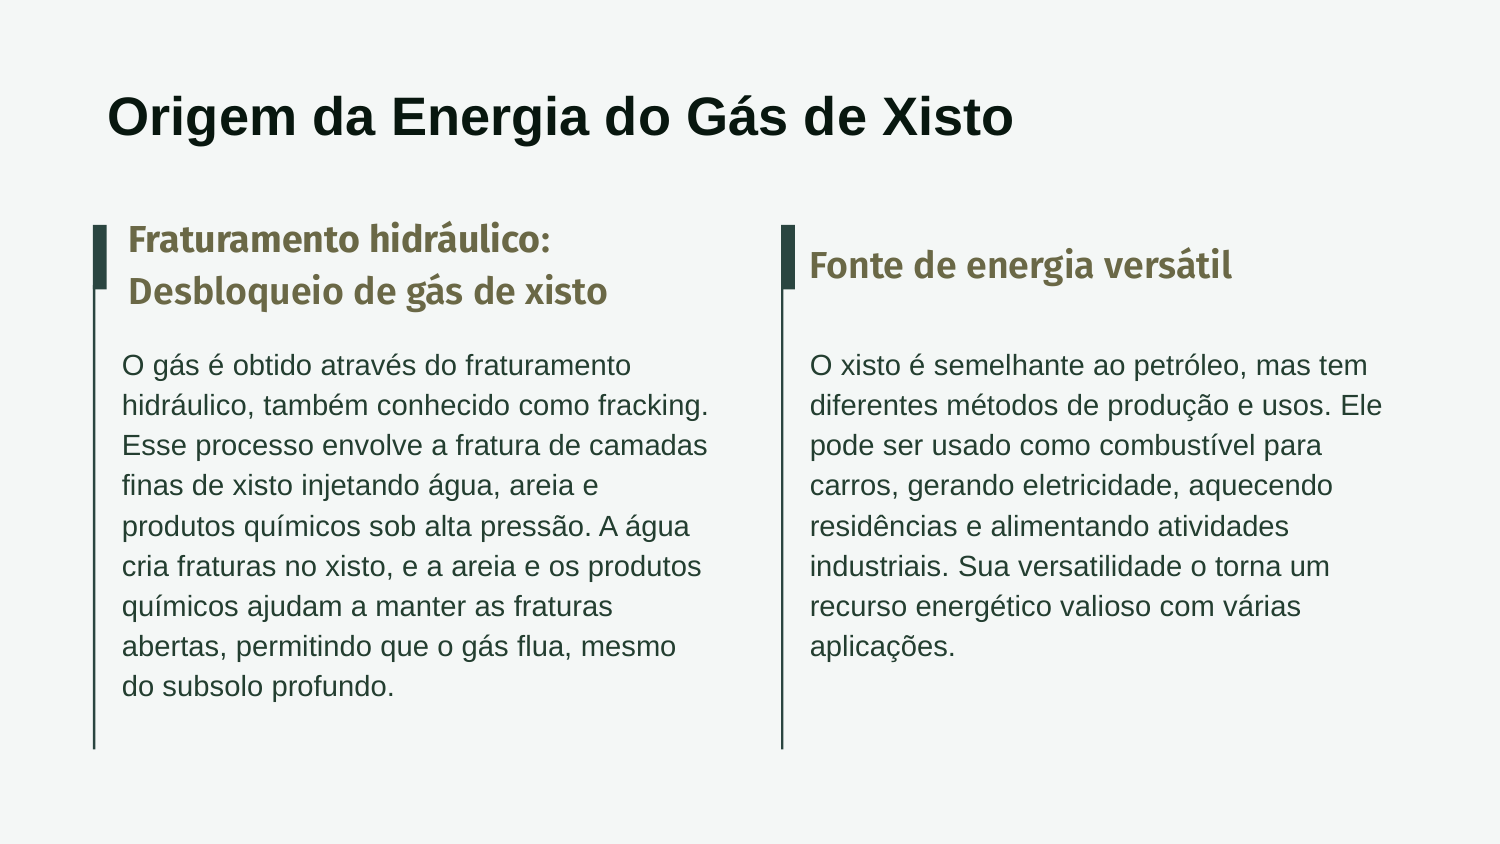

# Origem da Energia do Gás de Xisto
Fraturamento hidráulico: Desbloqueio de gás de xisto
Fonte de energia versátil
O gás é obtido através do fraturamento hidráulico, também conhecido como fracking. Esse processo envolve a fratura de camadas finas de xisto injetando água, areia e produtos químicos sob alta pressão. A água cria fraturas no xisto, e a areia e os produtos químicos ajudam a manter as fraturas abertas, permitindo que o gás flua, mesmo do subsolo profundo.
O xisto é semelhante ao petróleo, mas tem diferentes métodos de produção e usos. Ele pode ser usado como combustível para carros, gerando eletricidade, aquecendo residências e alimentando atividades industriais. Sua versatilidade o torna um recurso energético valioso com várias aplicações.